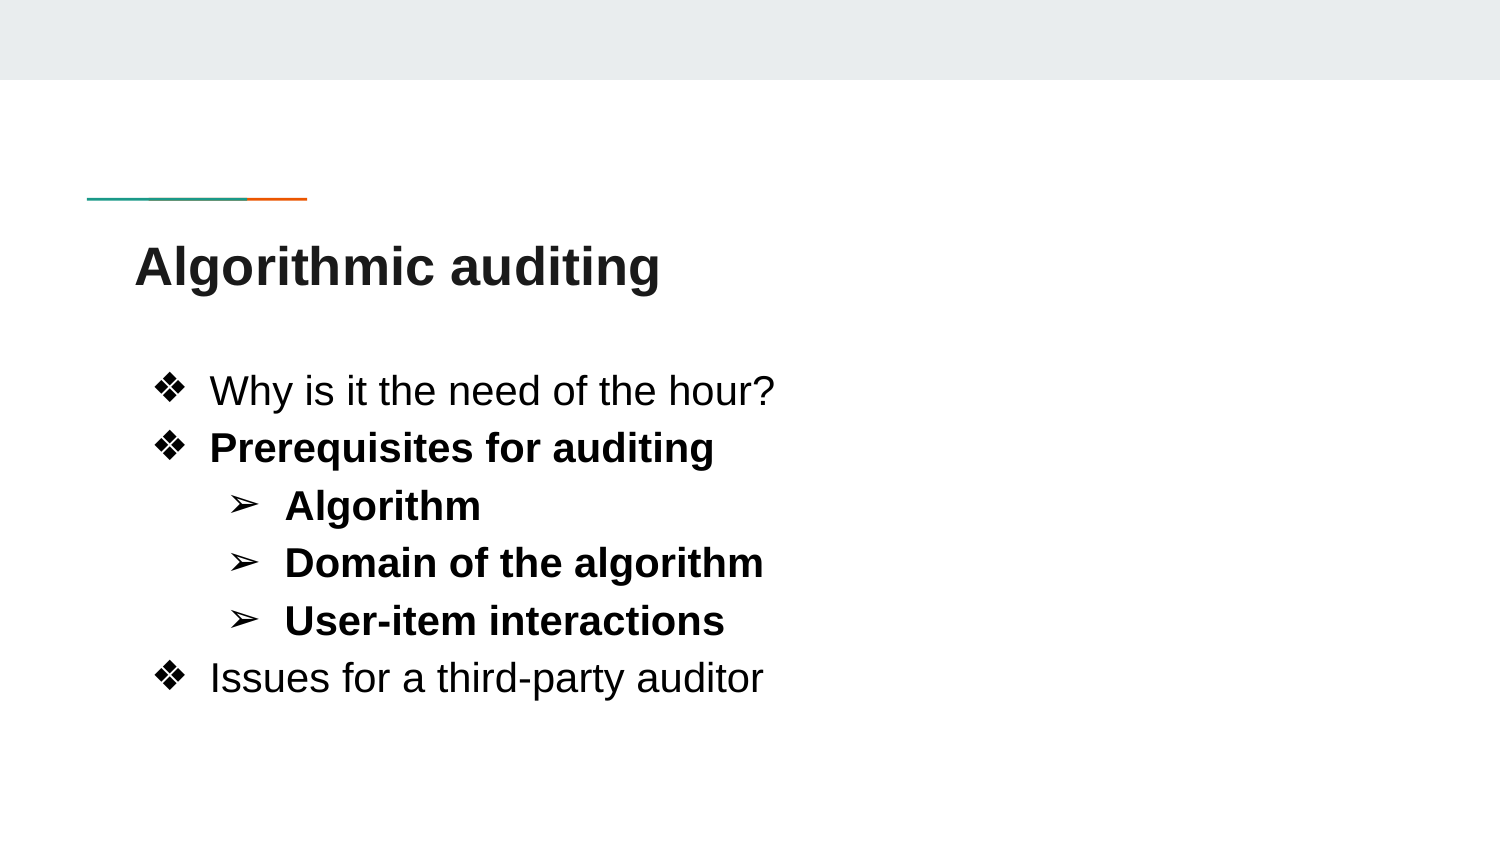

# Algorithmic auditing
Why is it the need of the hour?
Prerequisites for auditing
Algorithm
Domain of the algorithm
User-item interactions
Issues for a third-party auditor